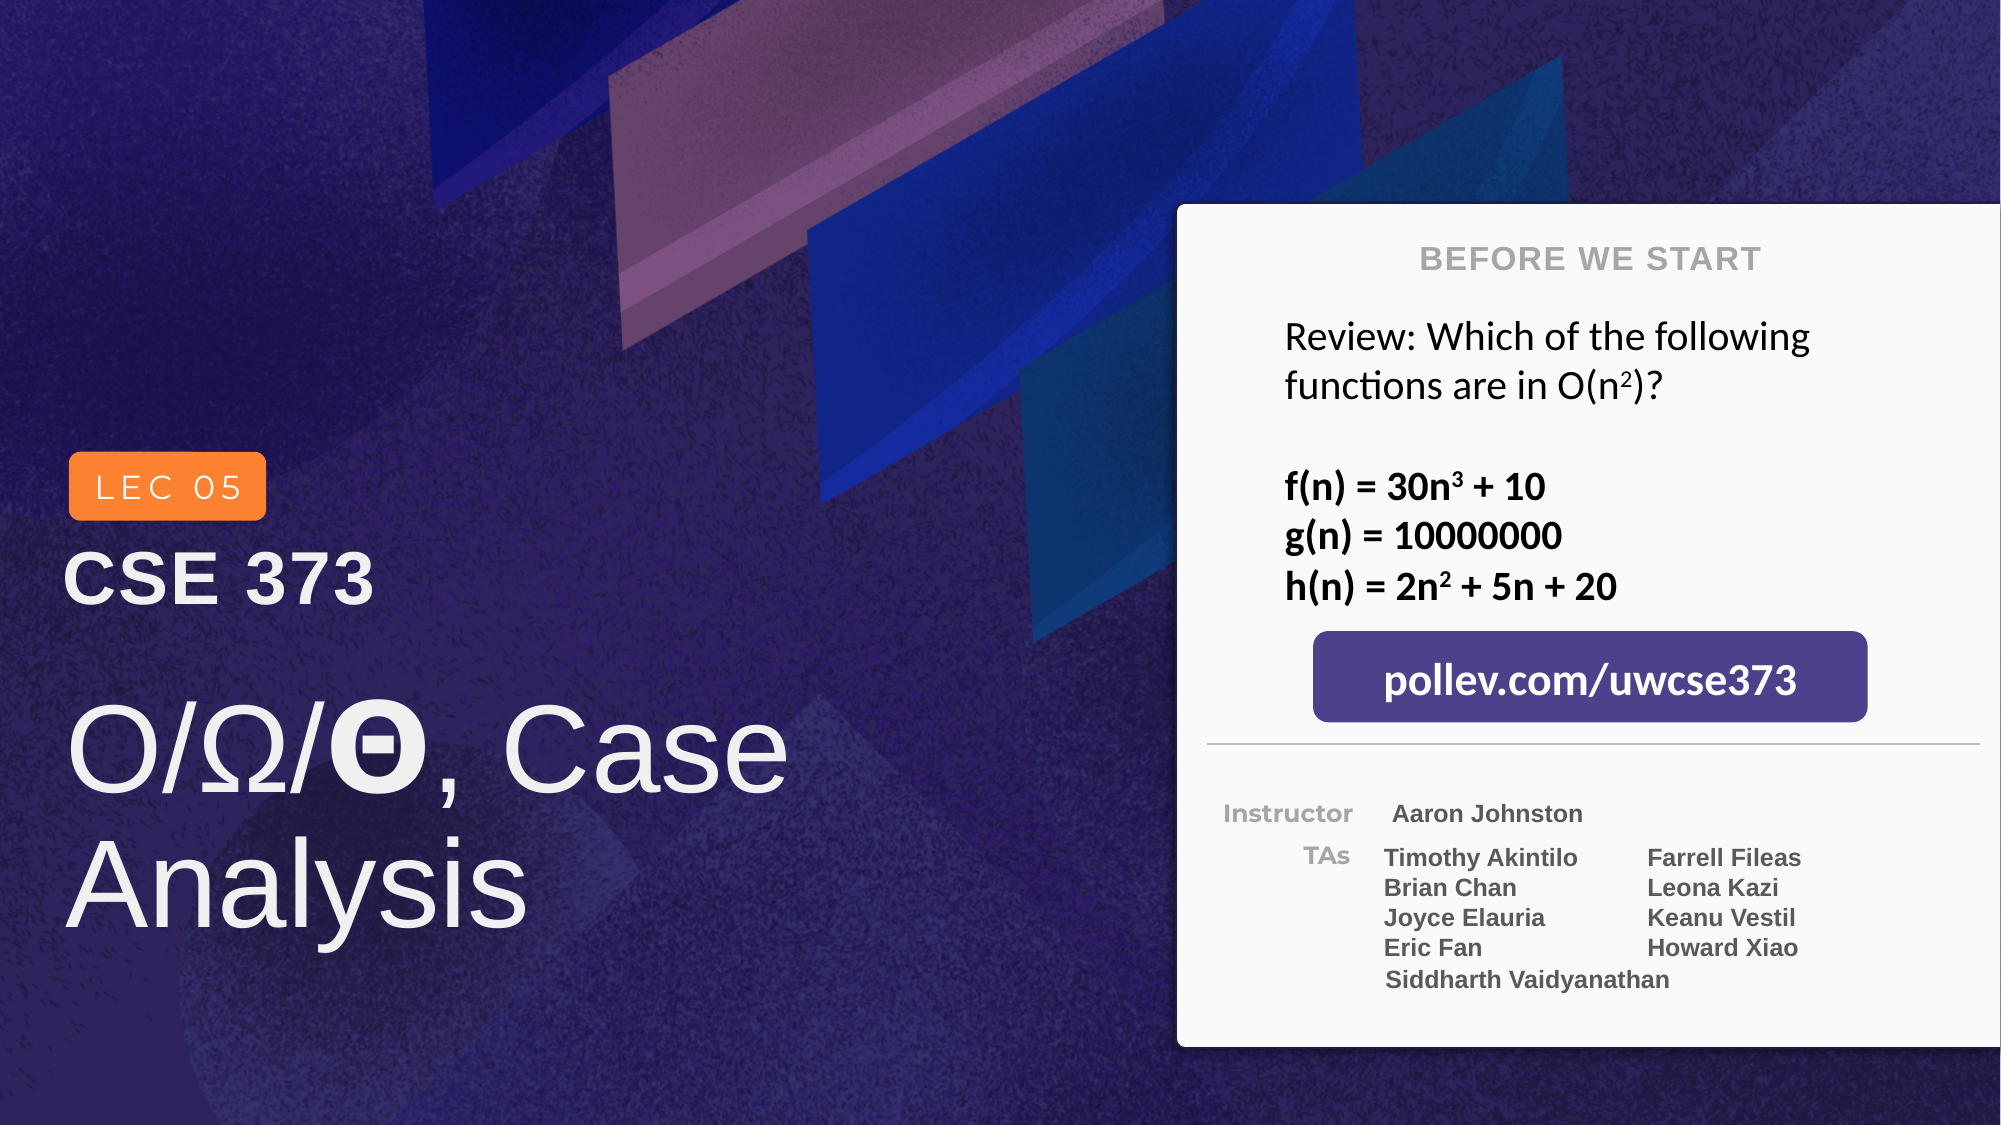

BEFORE WE START
Review: Which of the following functions are in O(n2)?

f(n) = 30n3 + 10
g(n) = 10000000
h(n) = 2n2 + 5n + 20
pollev.com/uwcse373
# O/Ω/𝝝, Case Analysis